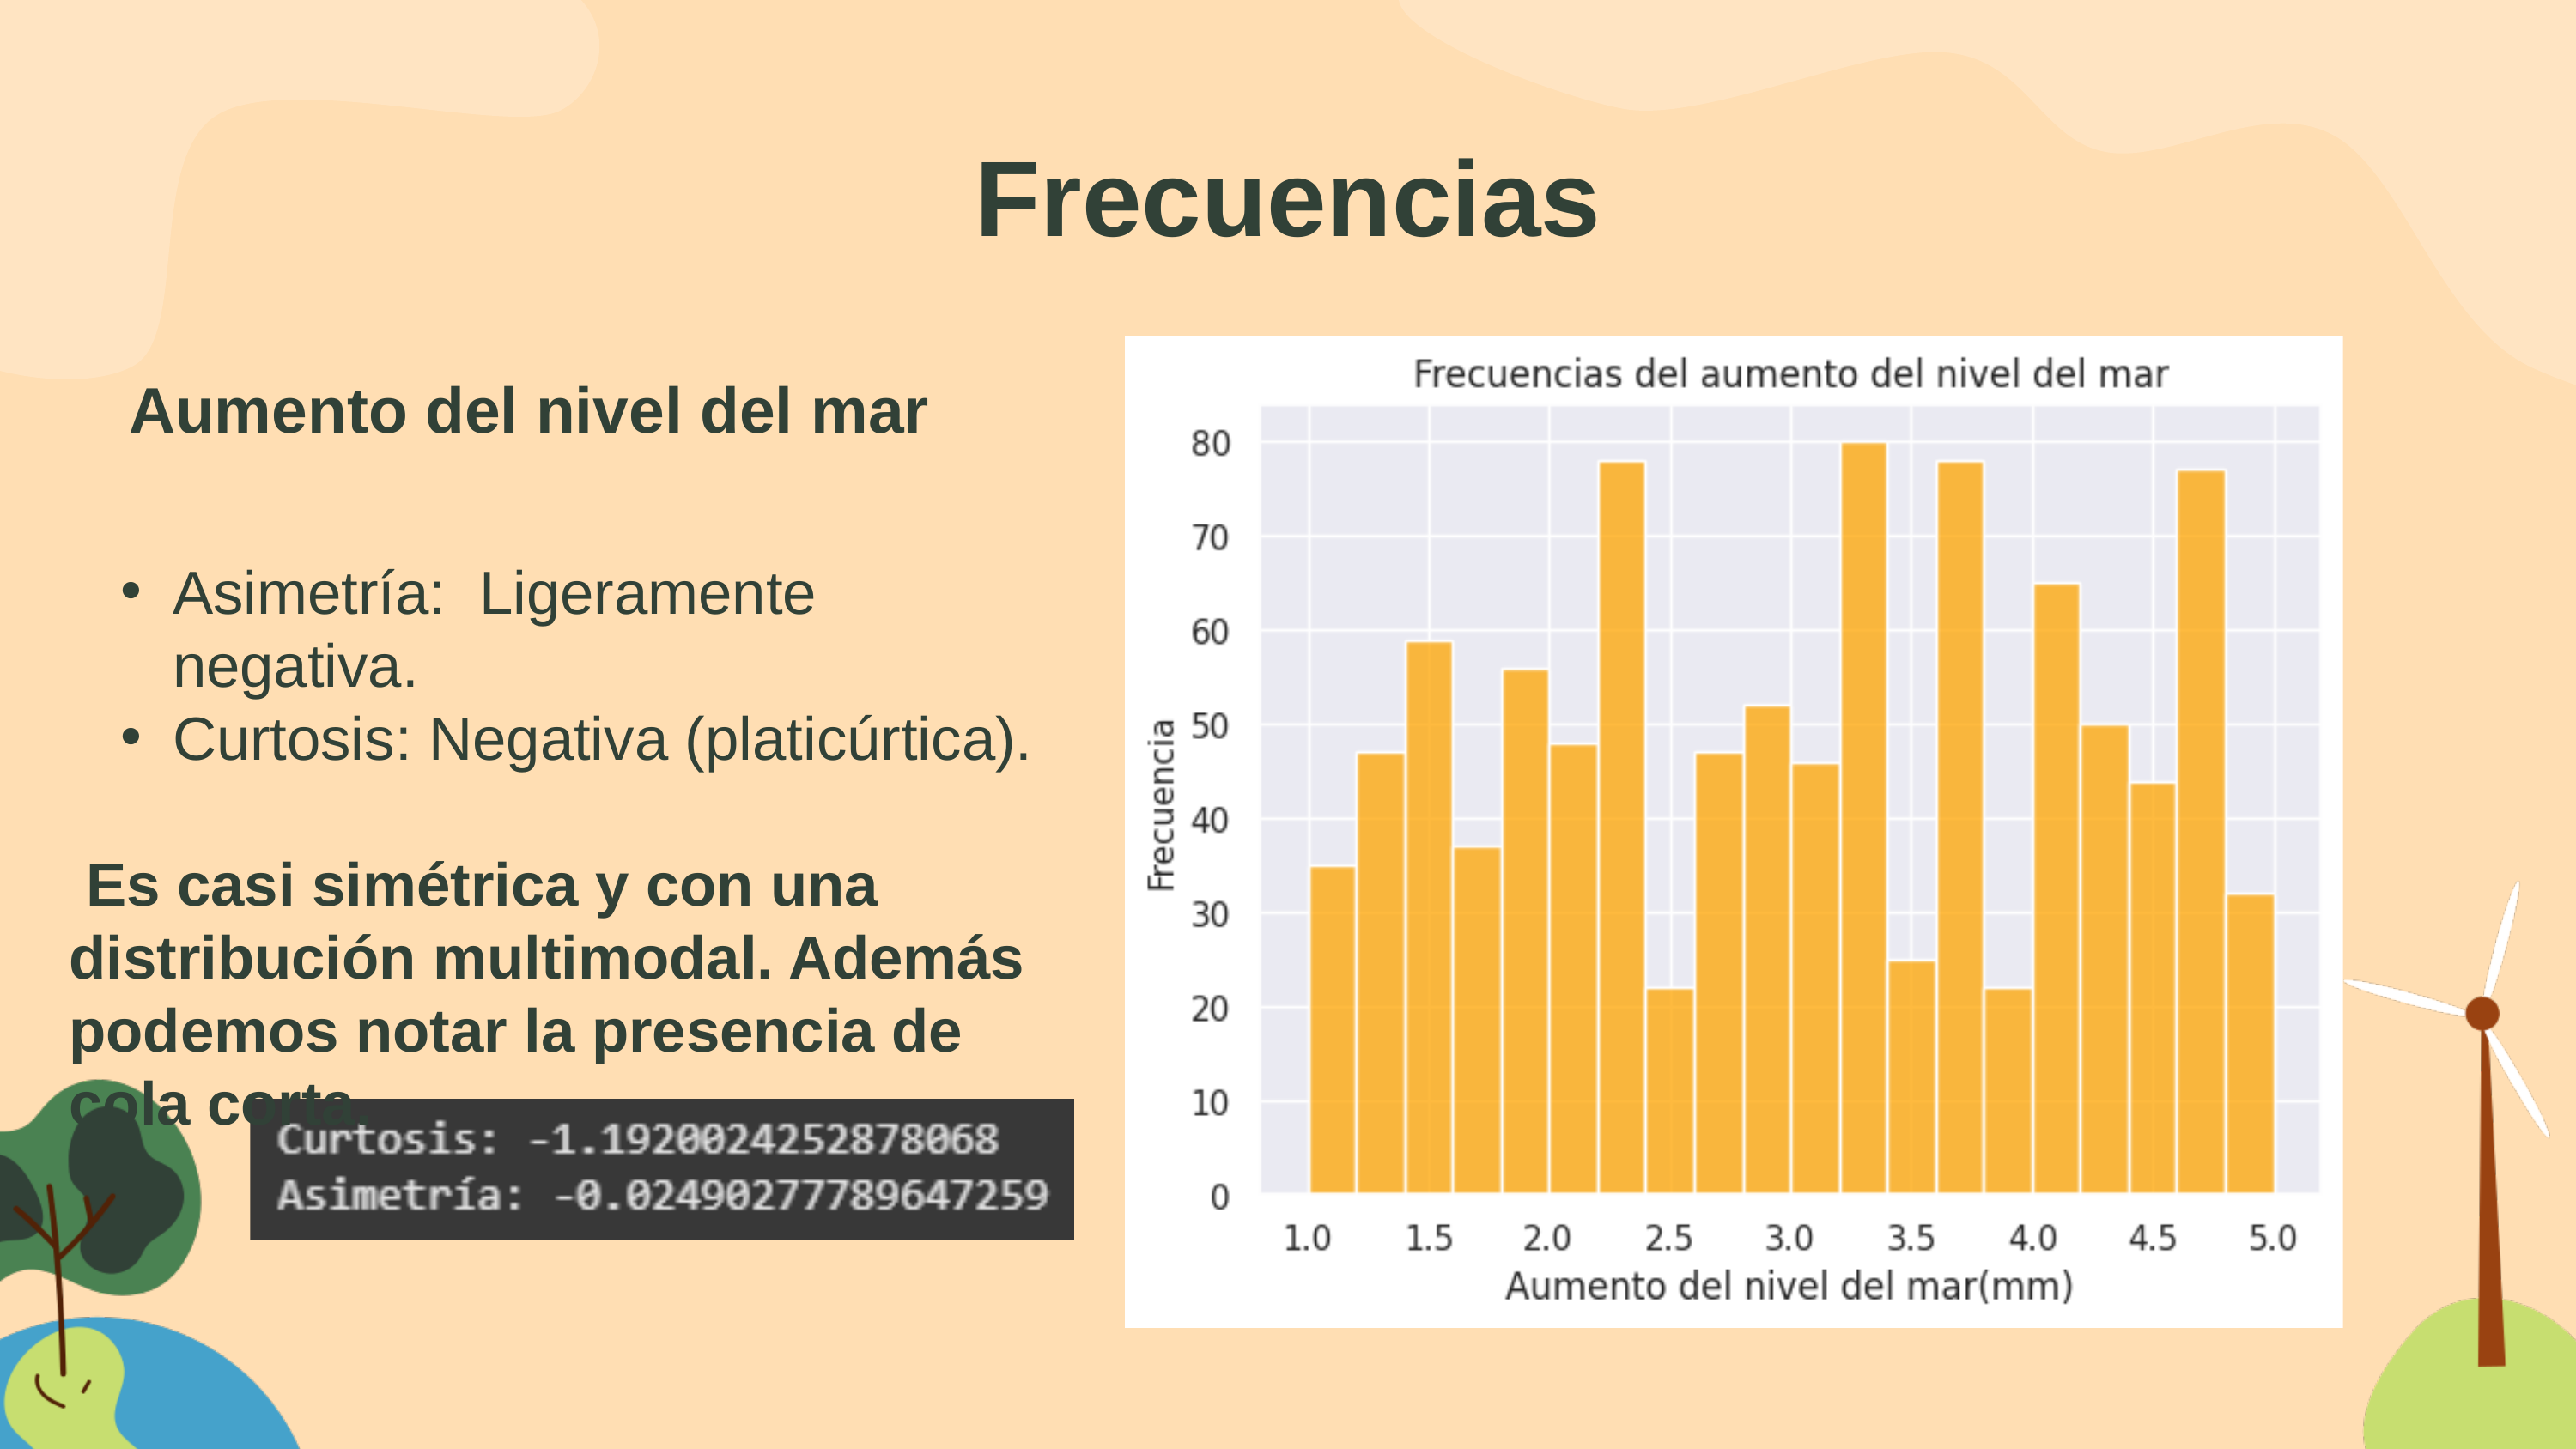

Frecuencias

Aumento del nivel del mar
Asimetría:  Ligeramente negativa.
Curtosis: Negativa (platicúrtica).

 Es casi simétrica y con una distribución multimodal. Además podemos notar la presencia de cola corta.